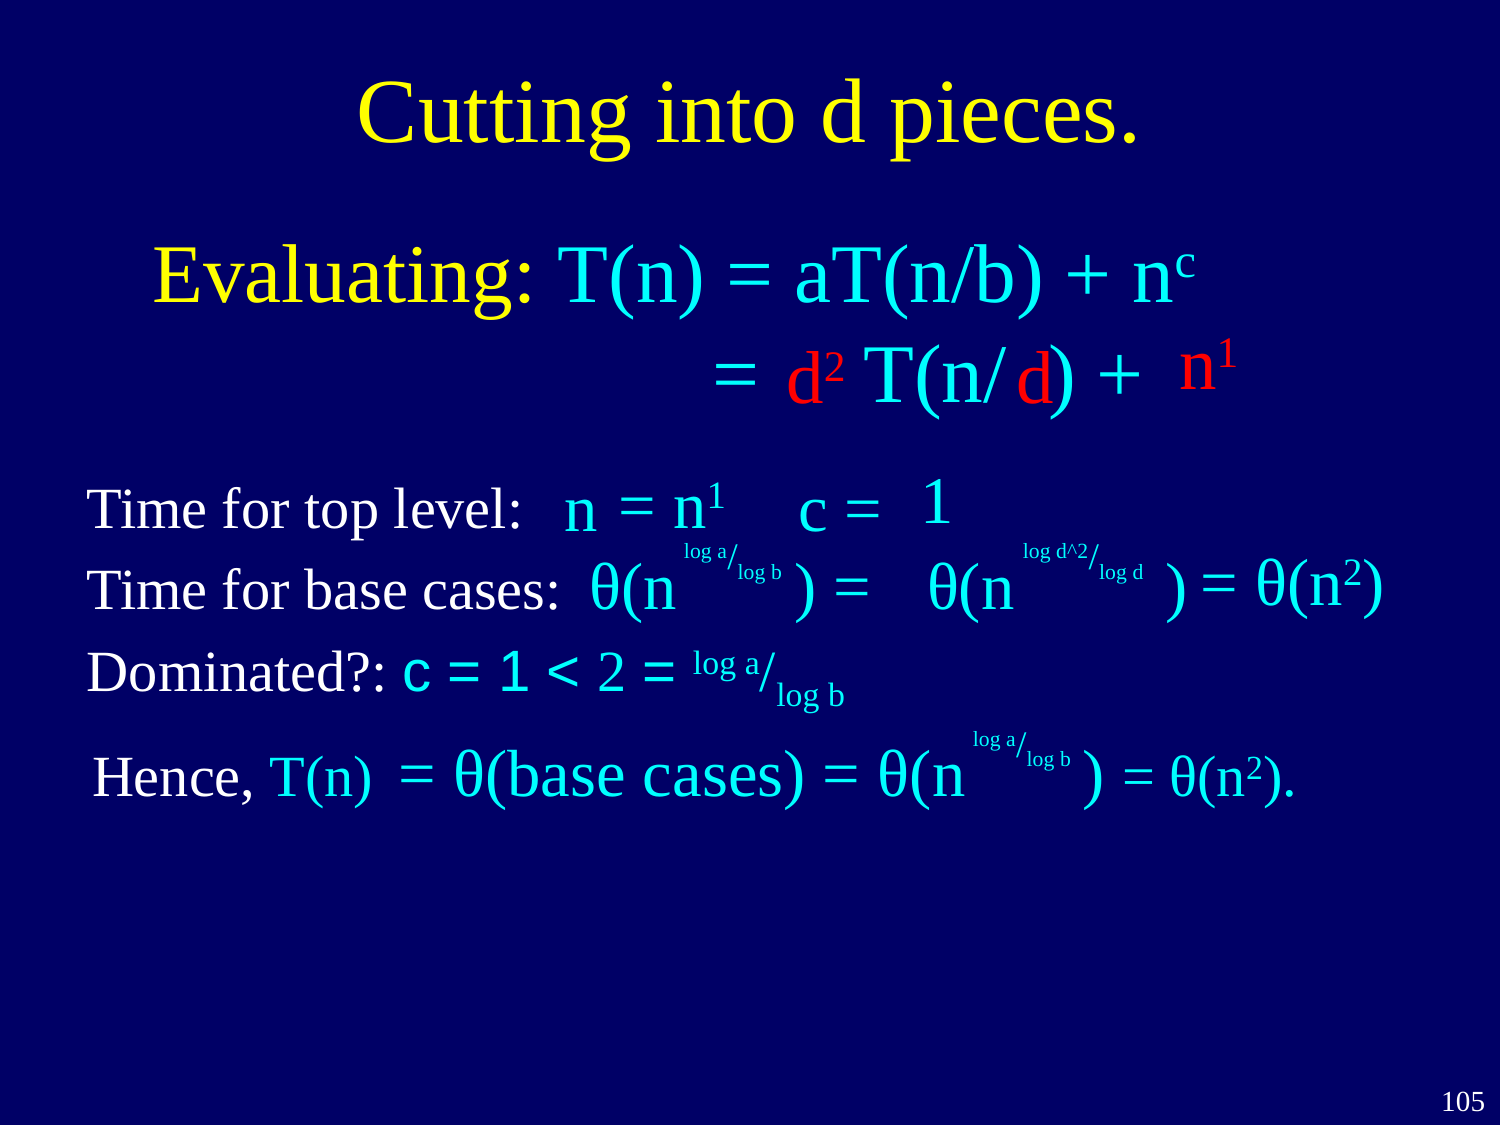

Cutting into d pieces.
Evaluating: T(n) = aT(n/b) + nc
                           =     T(n/  ) +
n1
d2
d
1
= n1
n            c =
Time for top level:
Time for base cases:
Dominated?: c = 1 < 2 = log a/log b

log a/log b
θ(n       ) =
log d^2/log d
θ(n         )
= θ(n2)
log a/log b
= θ(base cases) = θ(n       ) = θ(n2).
Hence, T(n) = ?